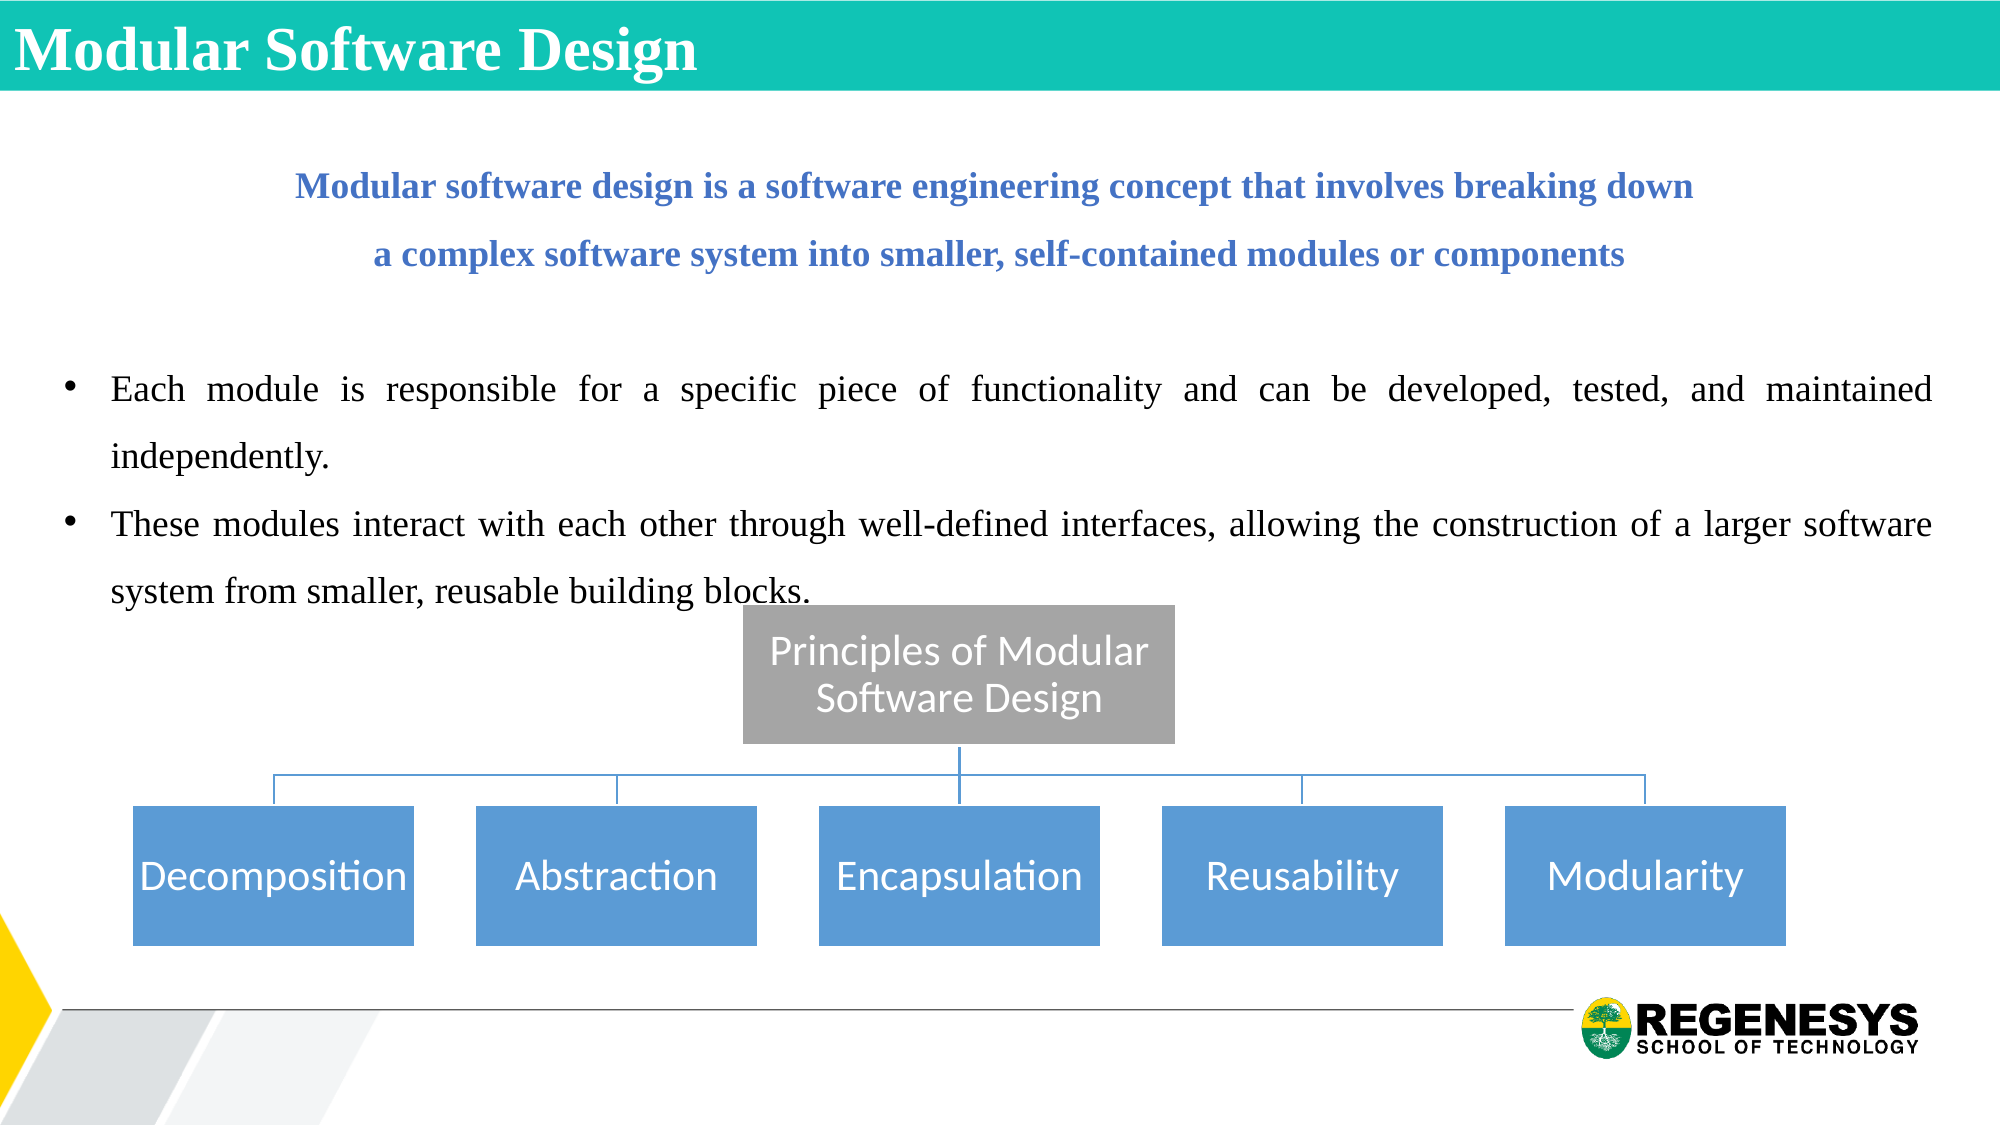

Modular Software Design
Modular software design is a software engineering concept that involves breaking down
a complex software system into smaller, self-contained modules or components

Each module is responsible for a specific piece of functionality and can be developed, tested, and maintained independently.
These modules interact with each other through well-defined interfaces, allowing the construction of a larger software system from smaller, reusable building blocks.
Principles of Modular Software Design
Decomposition
Abstraction
Encapsulation
Reusability
Modularity